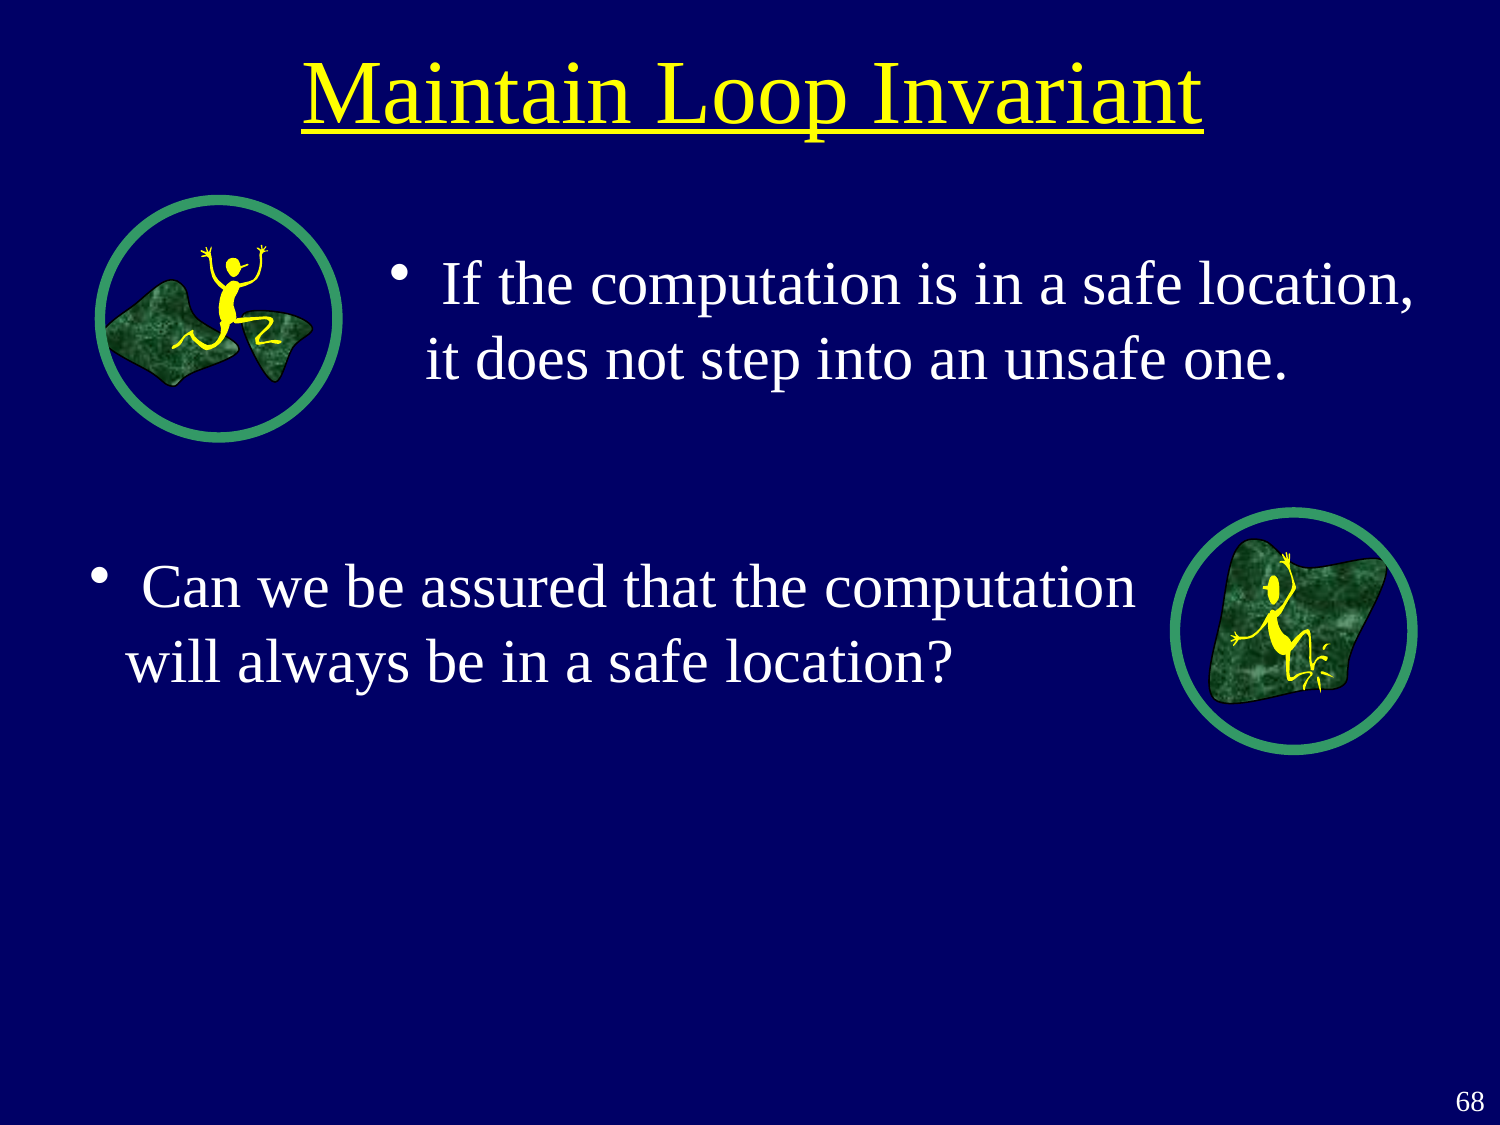

Maintain Loop Invariant

 If the computation is in a safe location, it does not step into an unsafe one.

 Can we be assured that the computation will always be in a safe location?